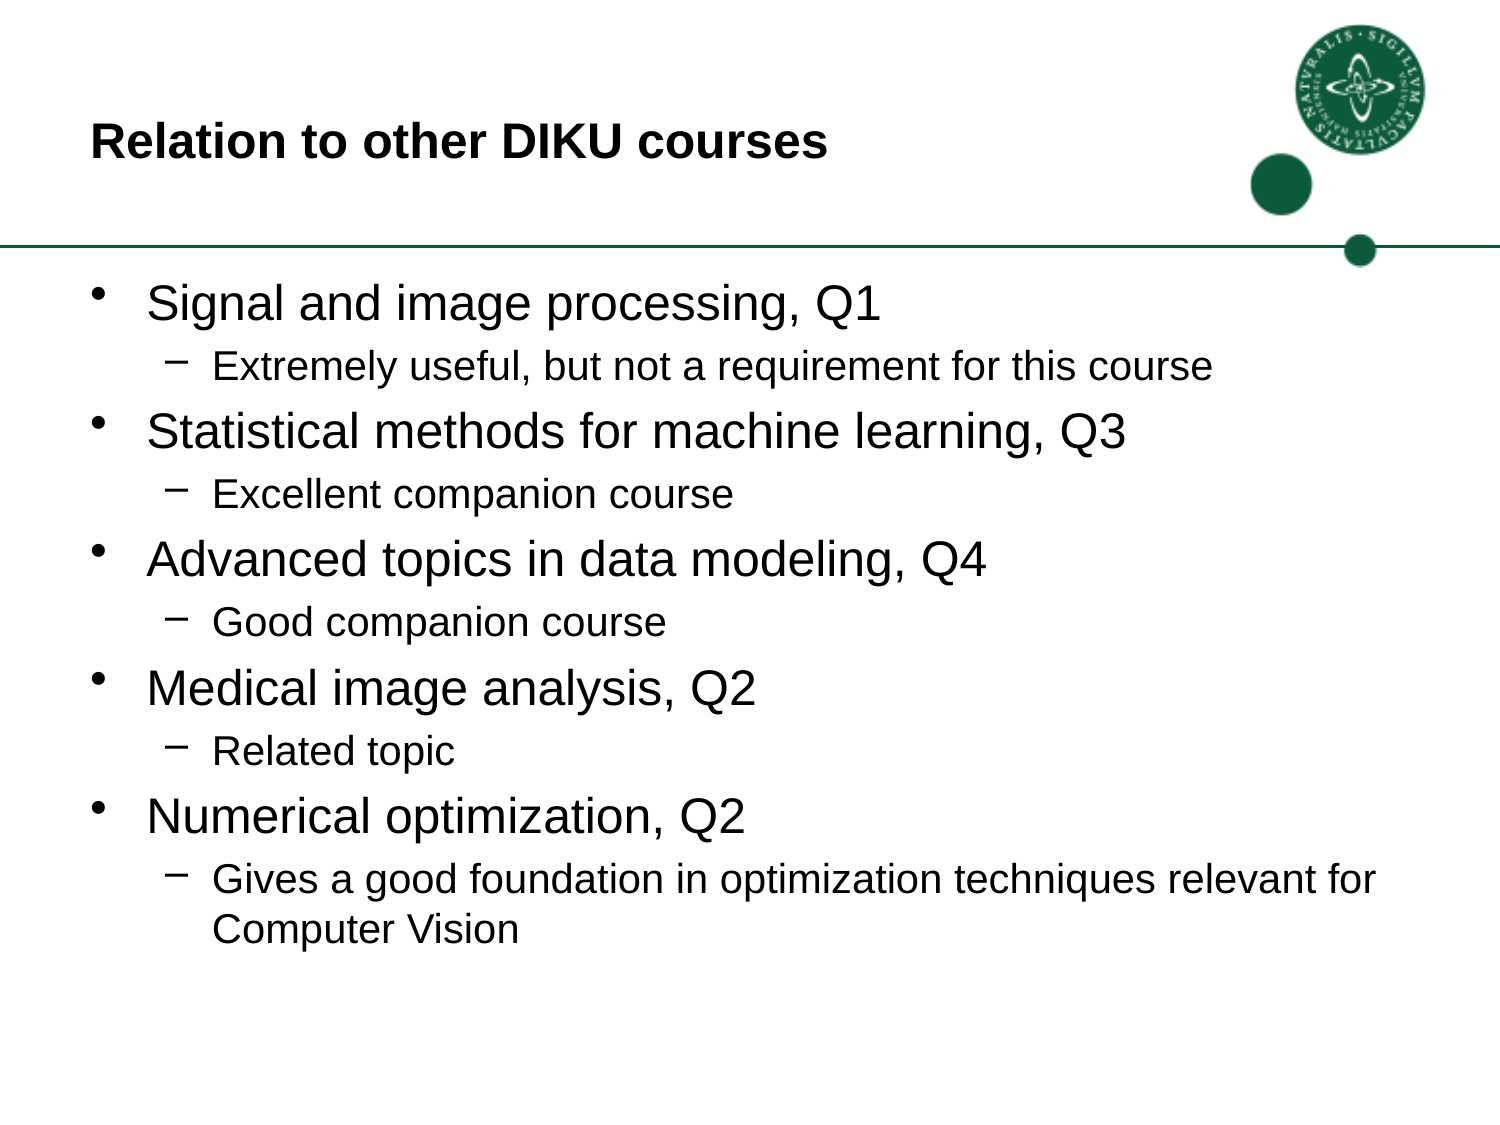

# Relation to other DIKU courses
Signal and image processing, Q1
Extremely useful, but not a requirement for this course
Statistical methods for machine learning, Q3
Excellent companion course
Advanced topics in data modeling, Q4
Good companion course
Medical image analysis, Q2
Related topic
Numerical optimization, Q2
Gives a good foundation in optimization techniques relevant for Computer Vision